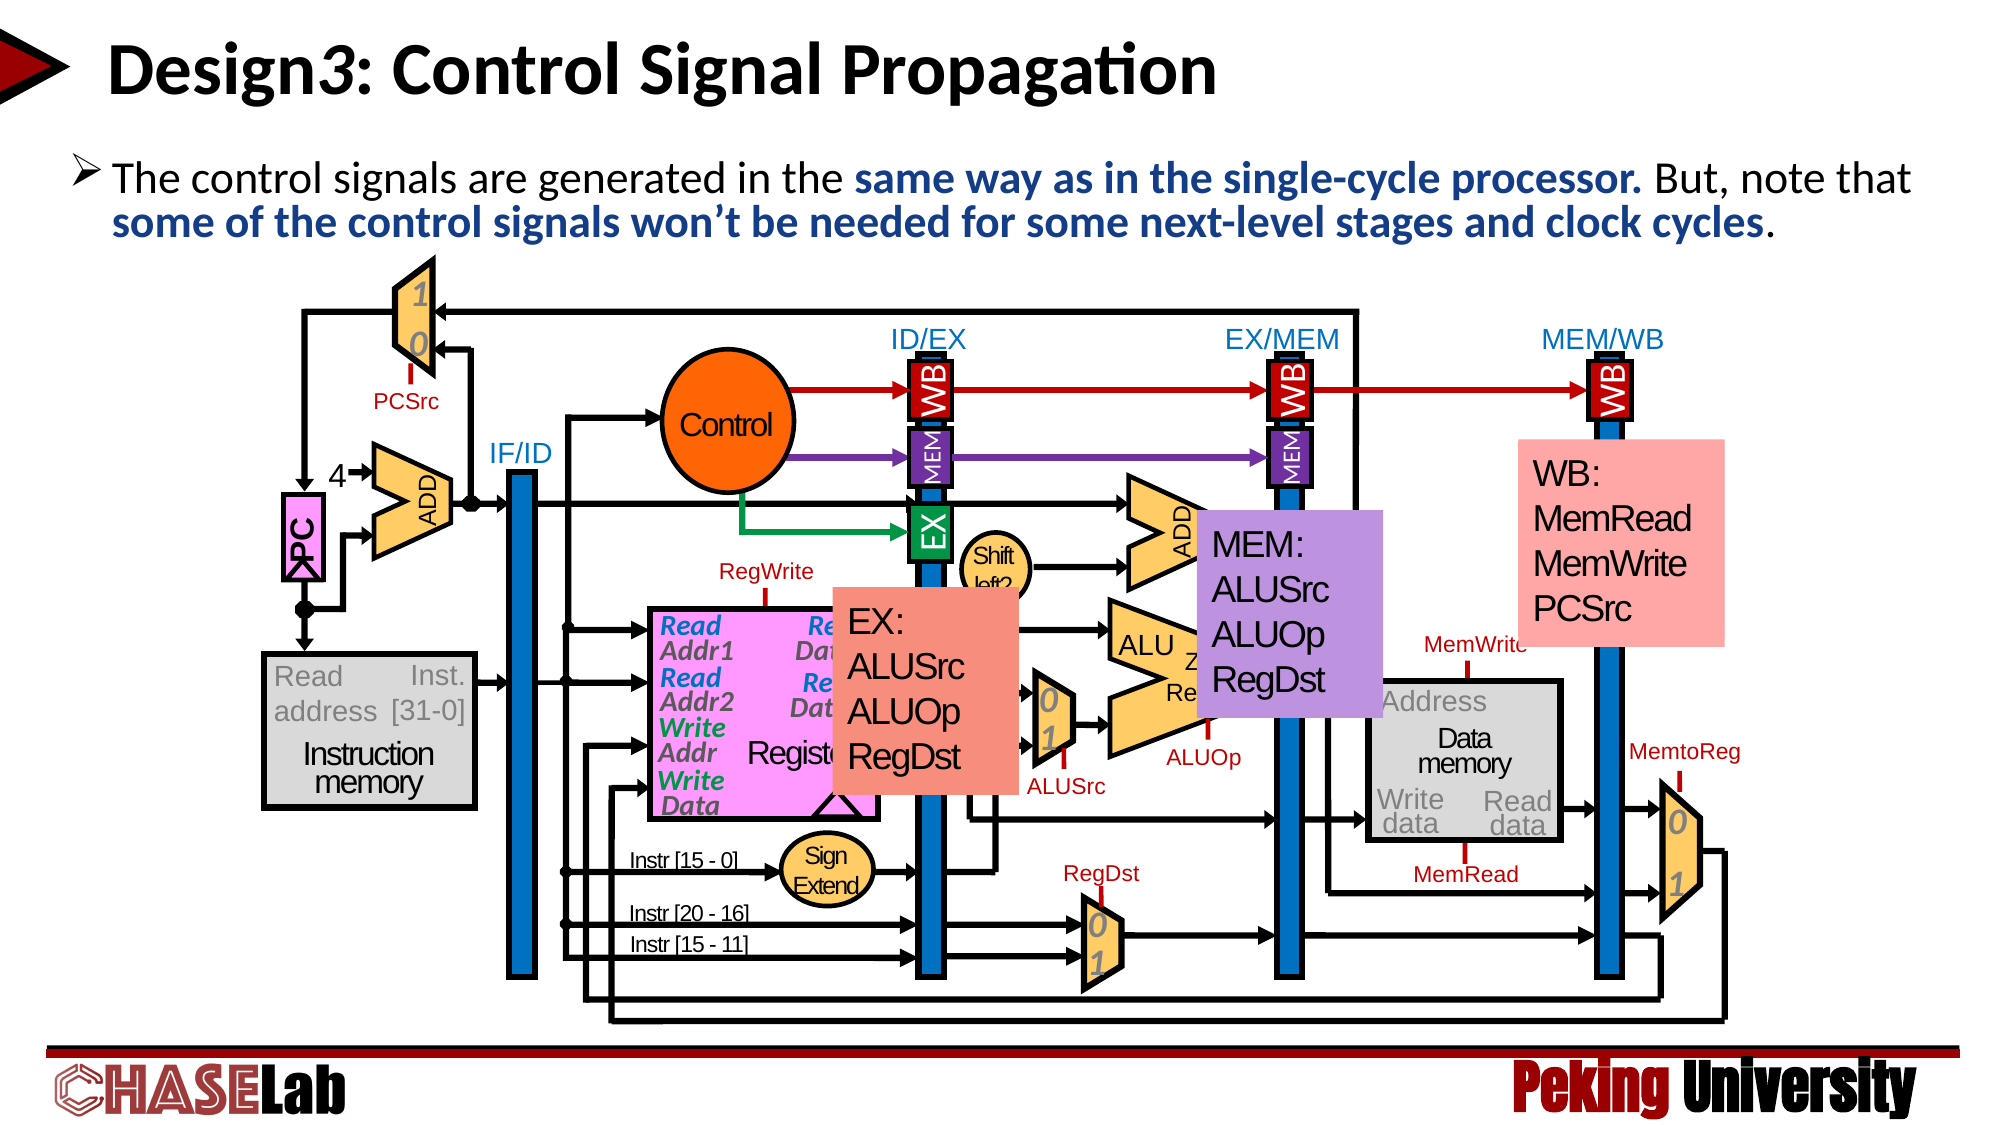

# Design3: Control Signal Propagation
The control signals are generated in the same way as in the single-cycle processor. But, note that some of the control signals won’t be needed for some next-level stages and clock cycles.
1

0

PCSrc

ADD
4

ADD

PC

Shift
left2

RegWrite

ALU
Zero
Result

Read
Addr1
Read
Addr2
Write Addr
Write Data
Read
Data1
Read
Data2
Registers

MemWrite

0

1
Address

Data
memory
Write
data
Read
data

ALUOp

MemtoReg

ALUSrc
0

1

Sign
Extend
Instr [15 - 0]

MemRead
RegDst

Instr [20 - 16]
0

1

Instr [15 - 11]

ID/EX

MEM/WB

EX/MEM

IF/ID

Control
WB
WB
WB

MEM
MEM

WB: MemRead
MemWrite
PCSrc

EX

MEM: ALUSrc
ALUOp
RegDst

EX: ALUSrc
ALUOp
RegDst

Inst.
[31-0]
Read
address

Instruction
memory